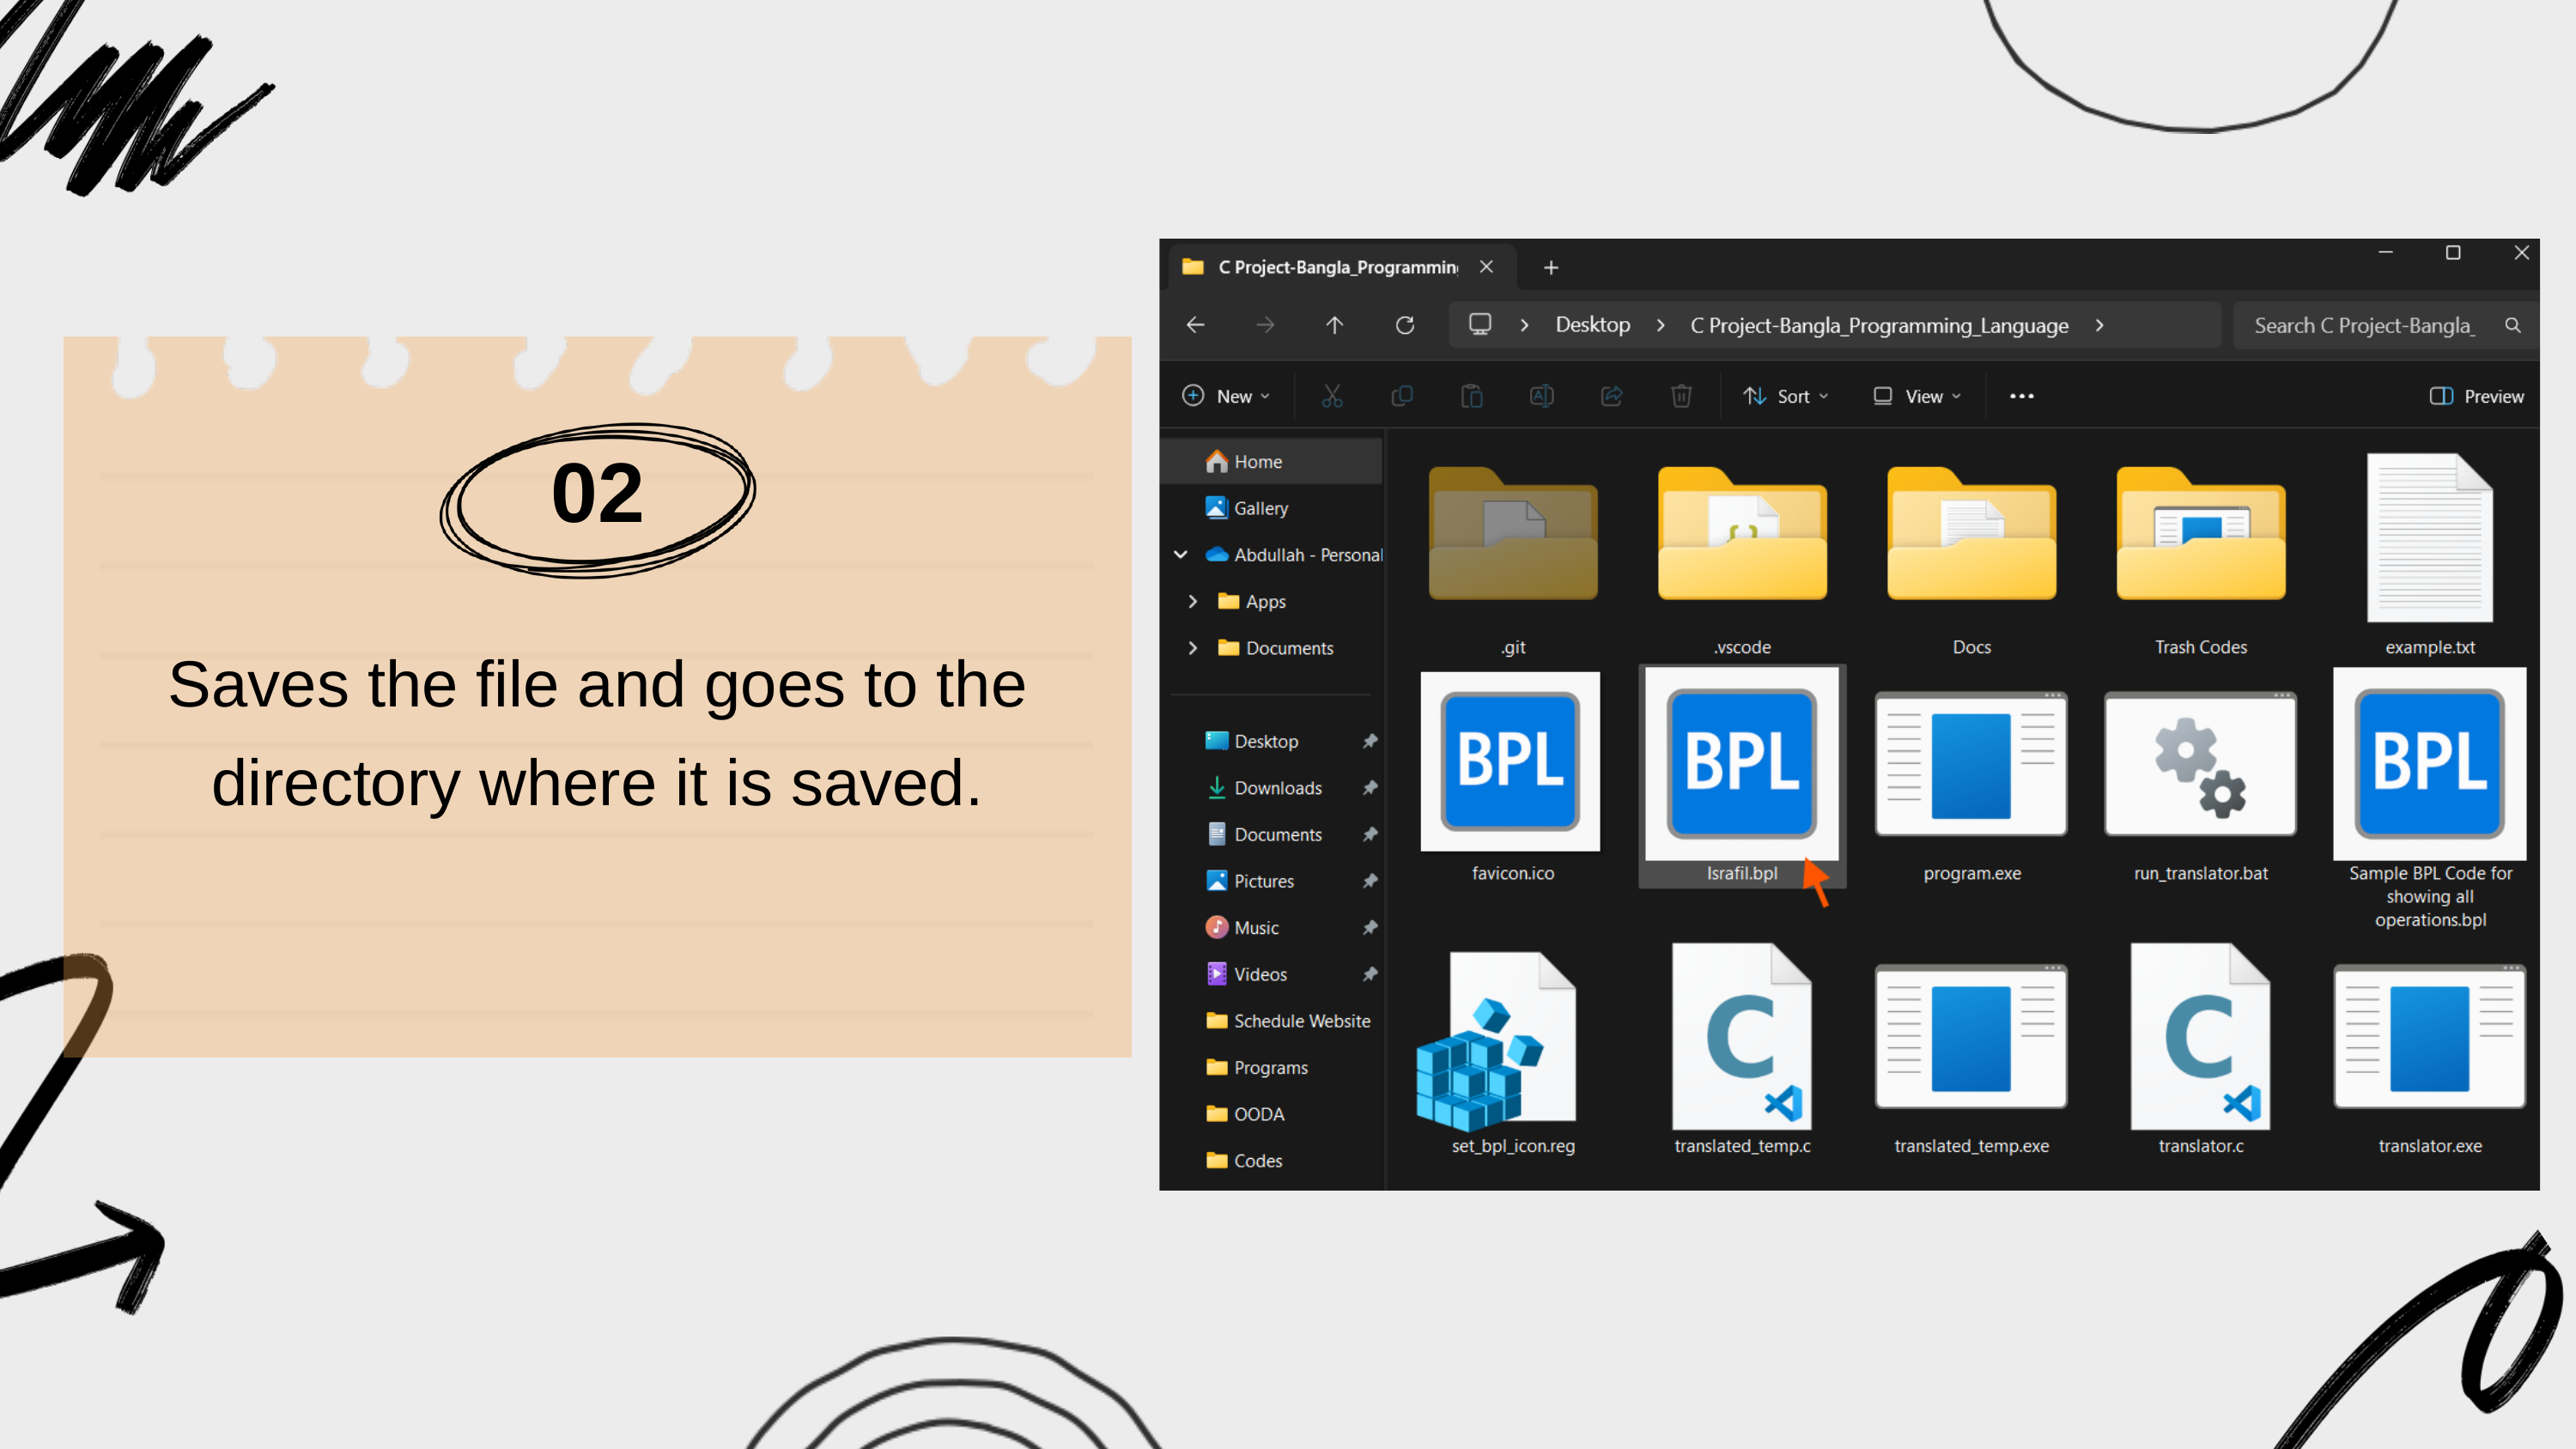

02

Saves the file and goes to the directory where it is saved.